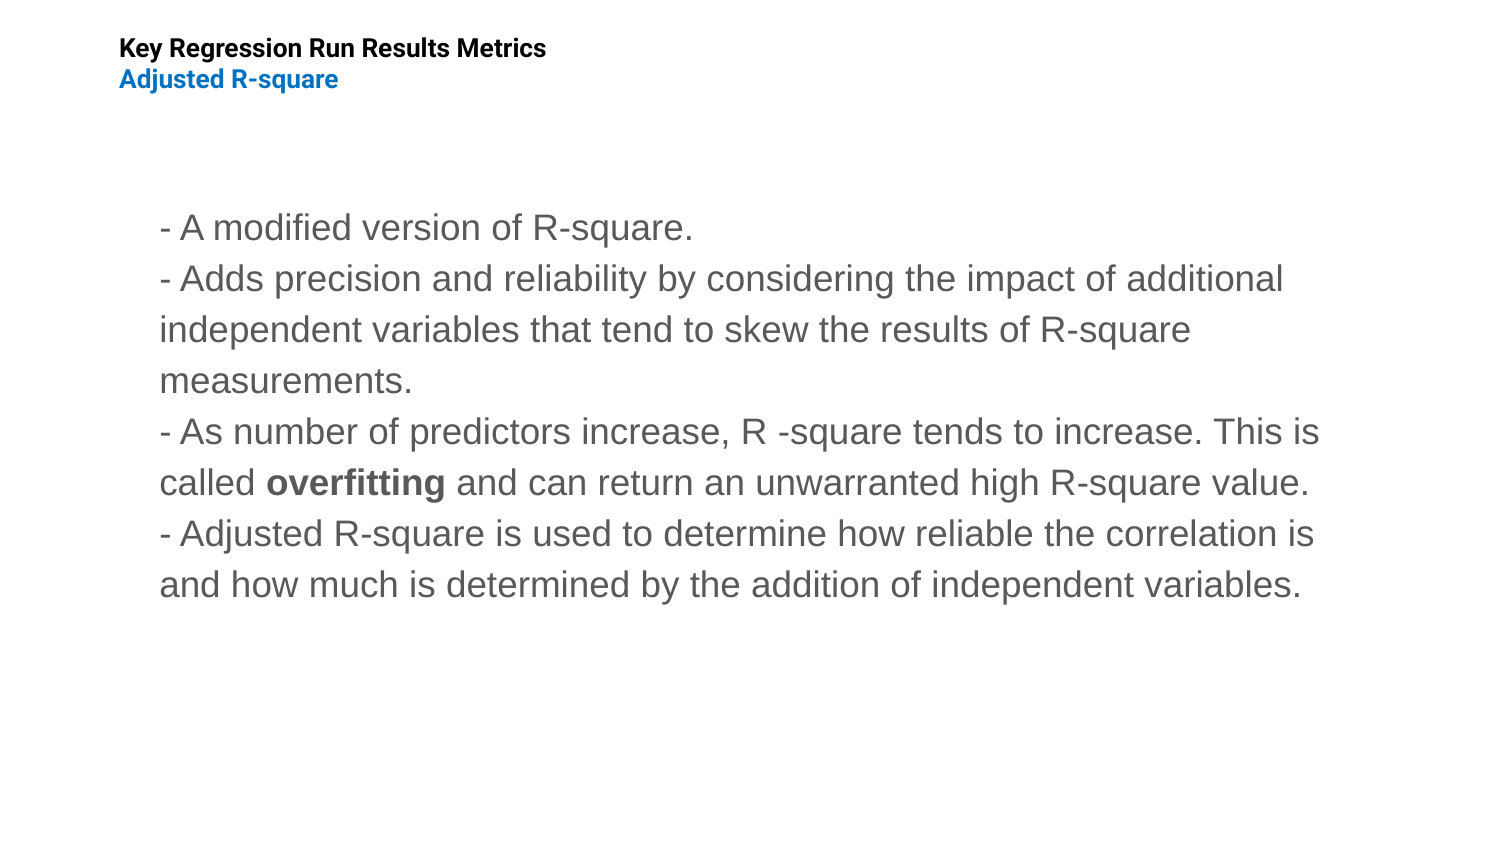

# Key Regression Run Results Metrics Adjusted R-square
- A modified version of R-square.
- Adds precision and reliability by considering the impact of additional independent variables that tend to skew the results of R-square measurements.
- As number of predictors increase, R -square tends to increase. This is called overfitting and can return an unwarranted high R-square value.
- Adjusted R-square is used to determine how reliable the correlation is and how much is determined by the addition of independent variables.